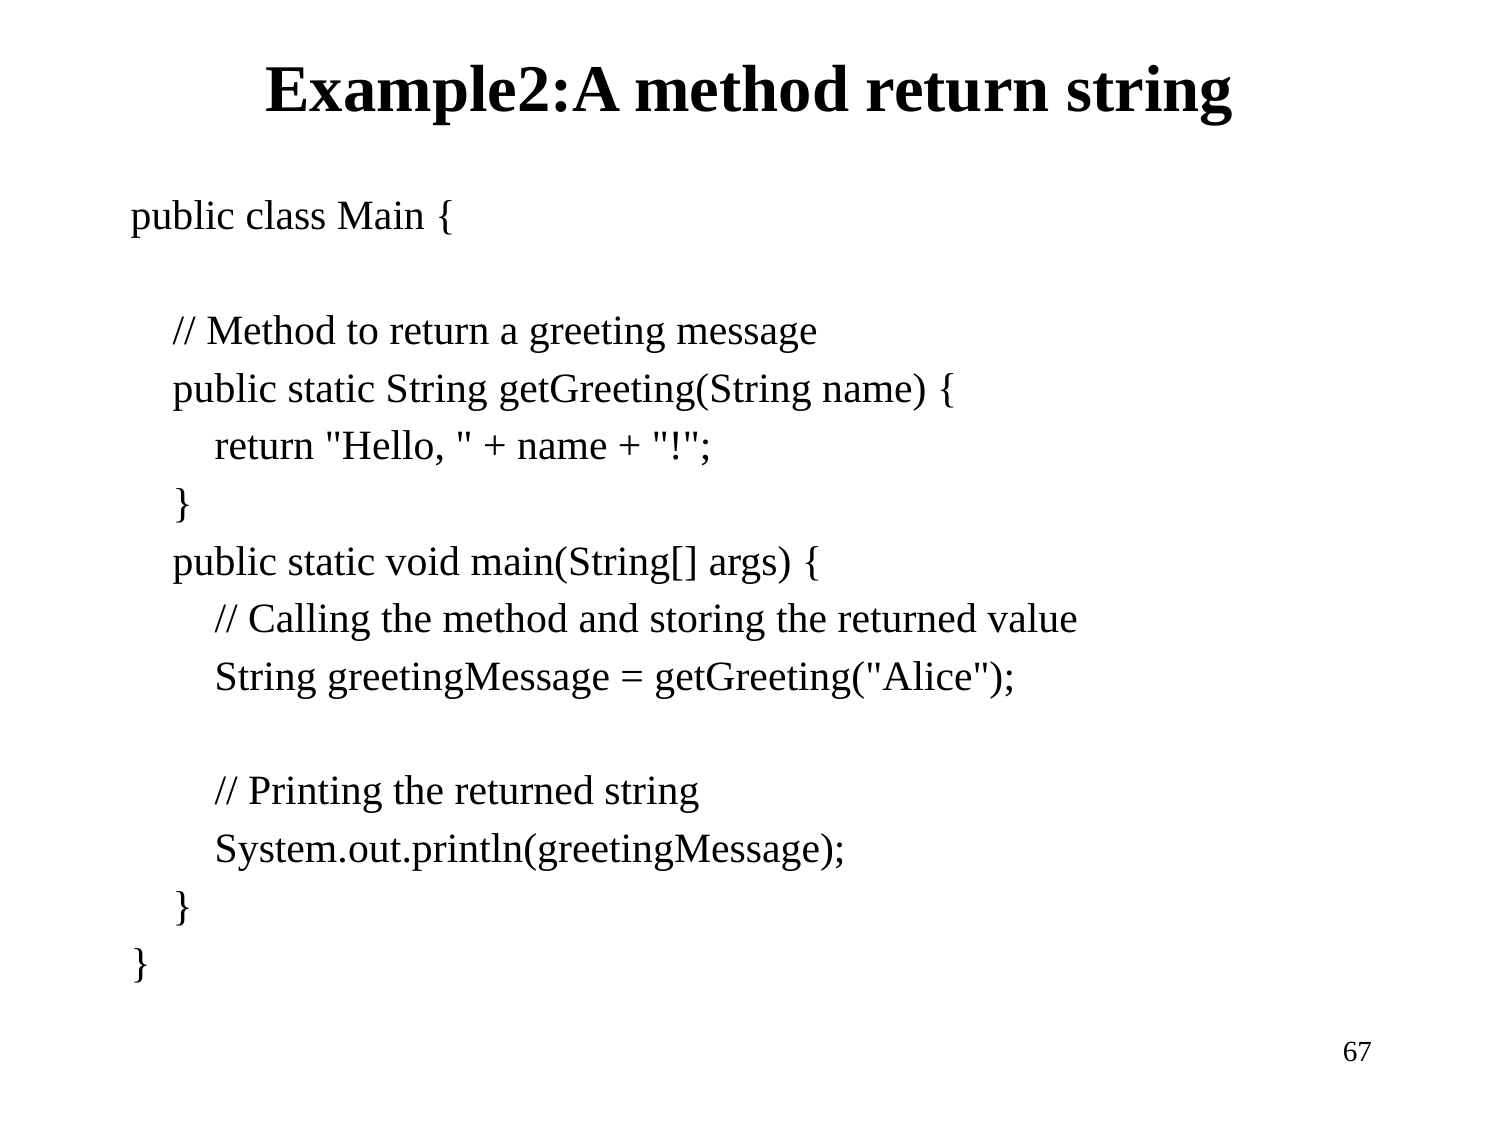

# Example2:A method return string
public class Main {

    // Method to return a greeting message
    public static String getGreeting(String name) {
        return "Hello, " + name + "!";
    }
    public static void main(String[] args) {
        // Calling the method and storing the returned value
        String greetingMessage = getGreeting("Alice");

        // Printing the returned string
        System.out.println(greetingMessage);
    }
}

67